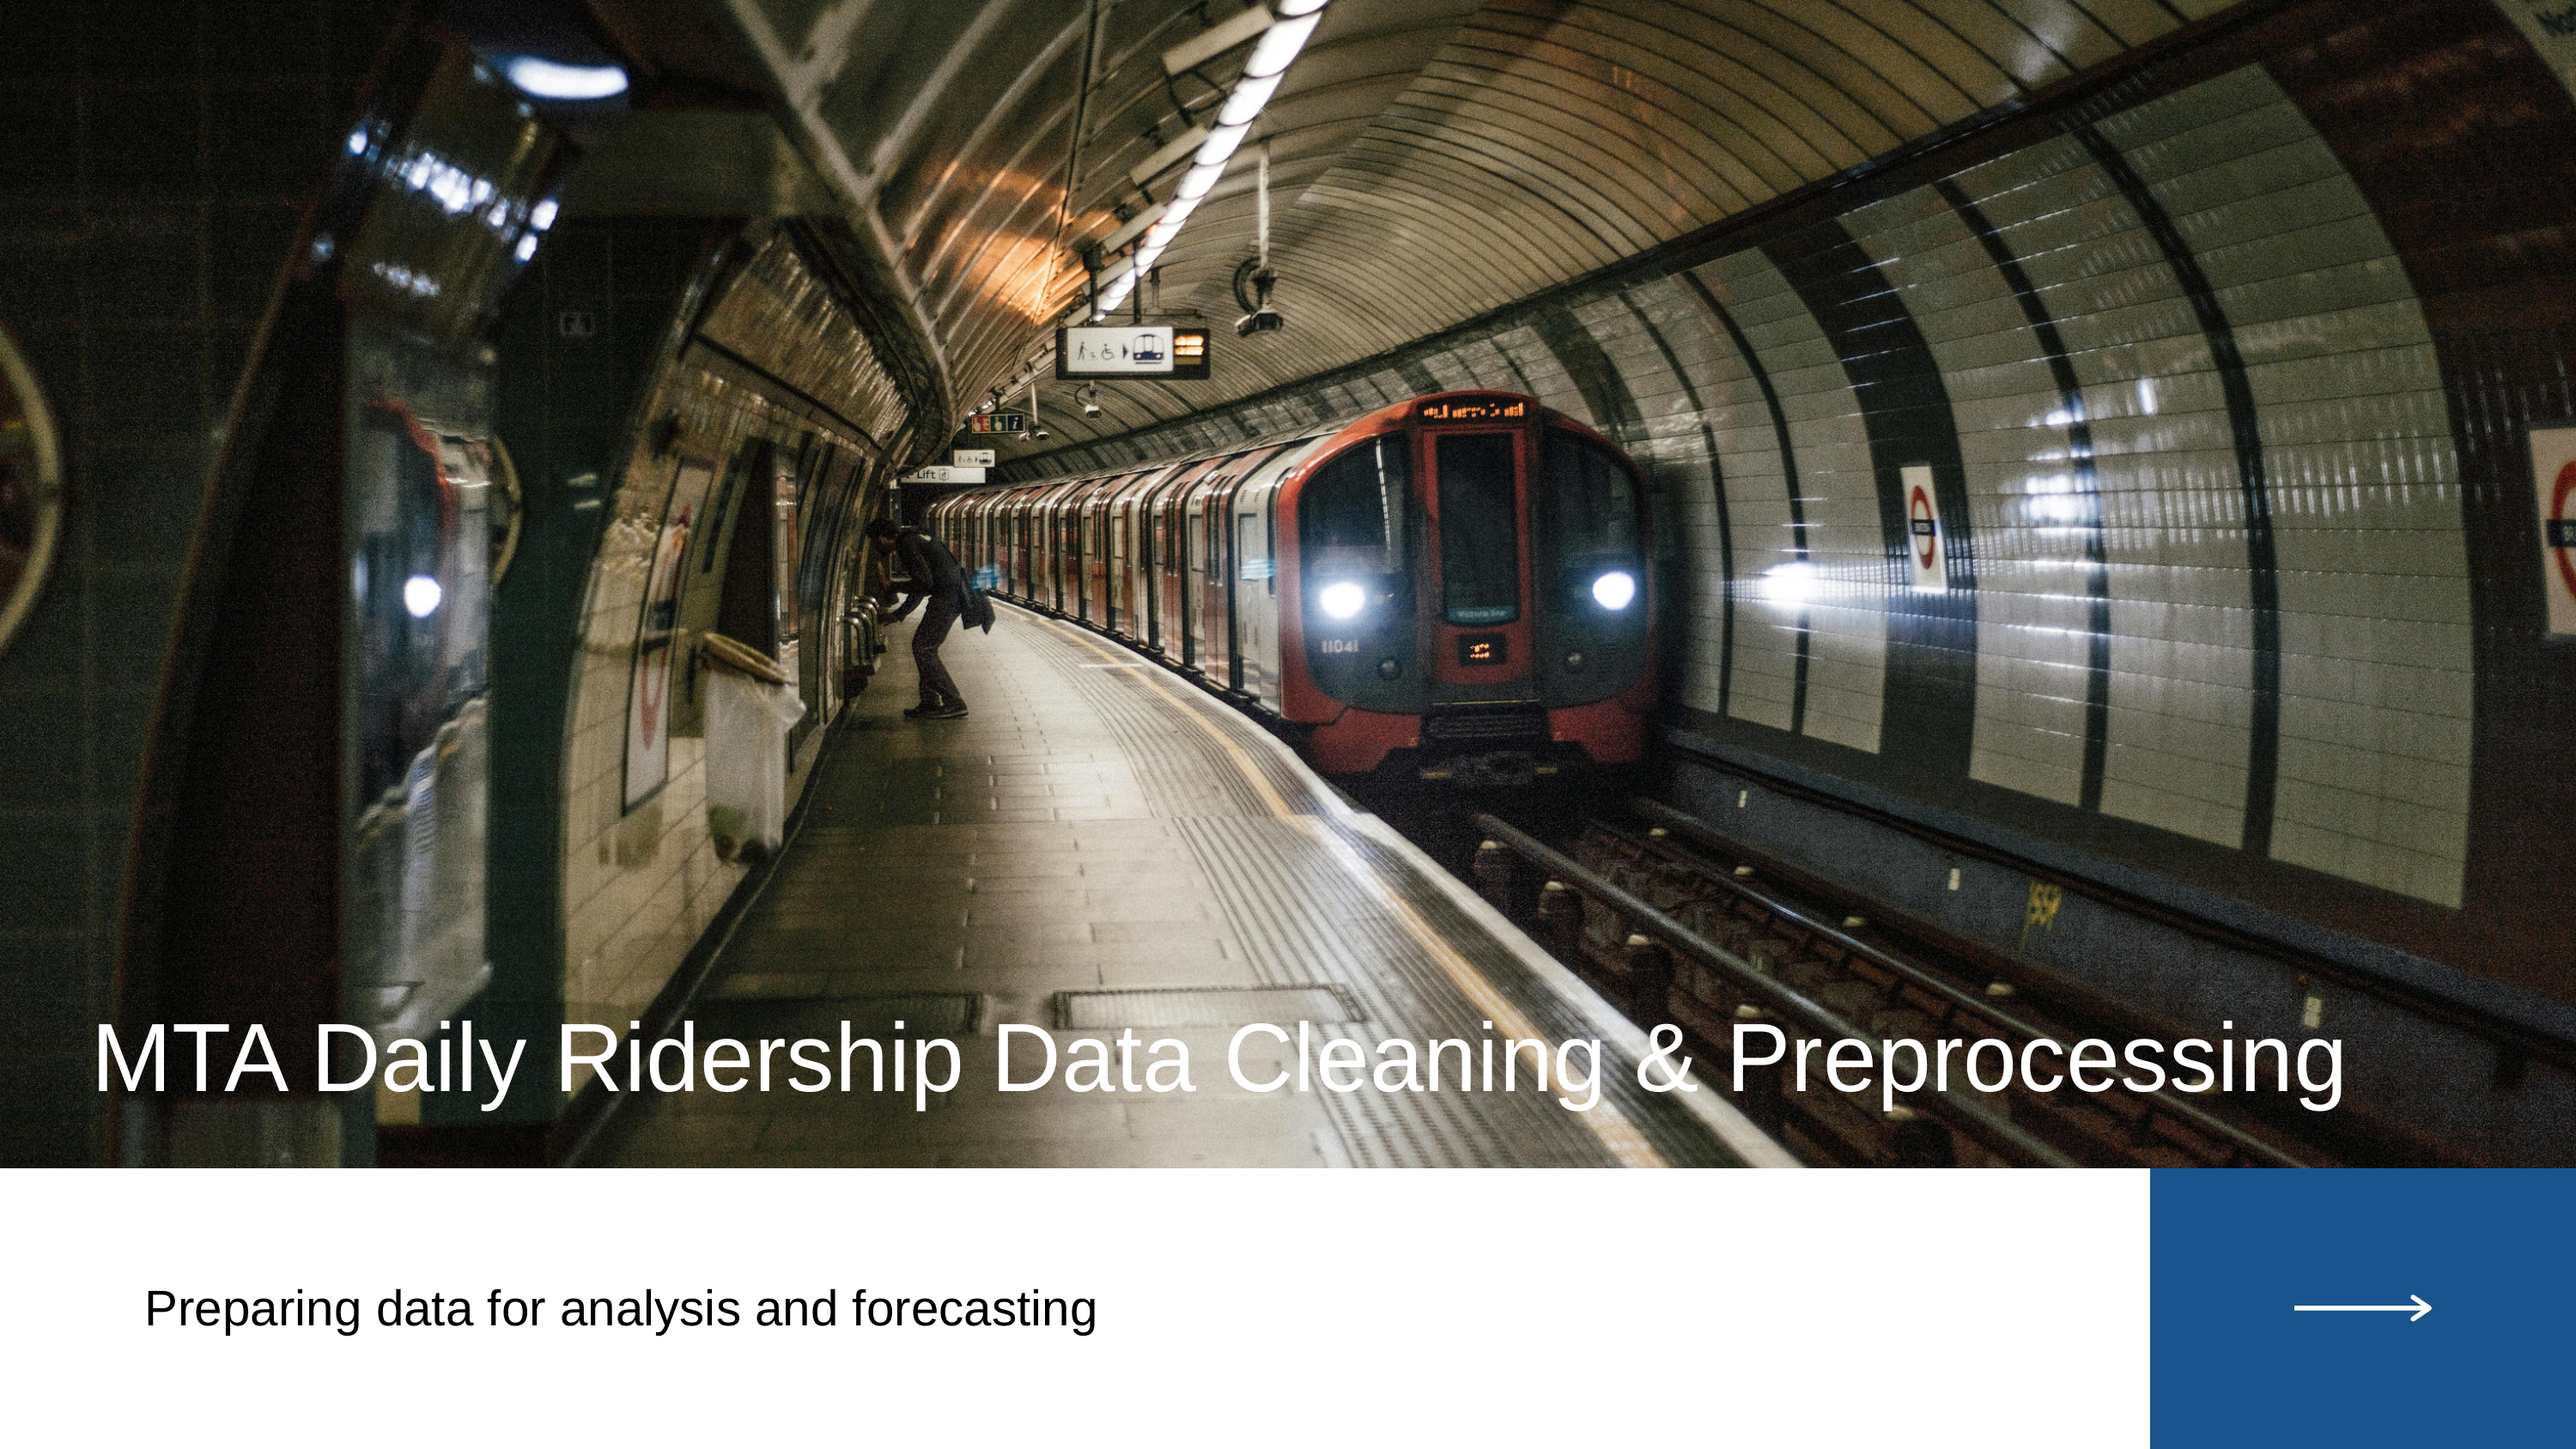

MTA Daily Ridership Data Cleaning & Preprocessing

Preparing data for analysis and forecasting